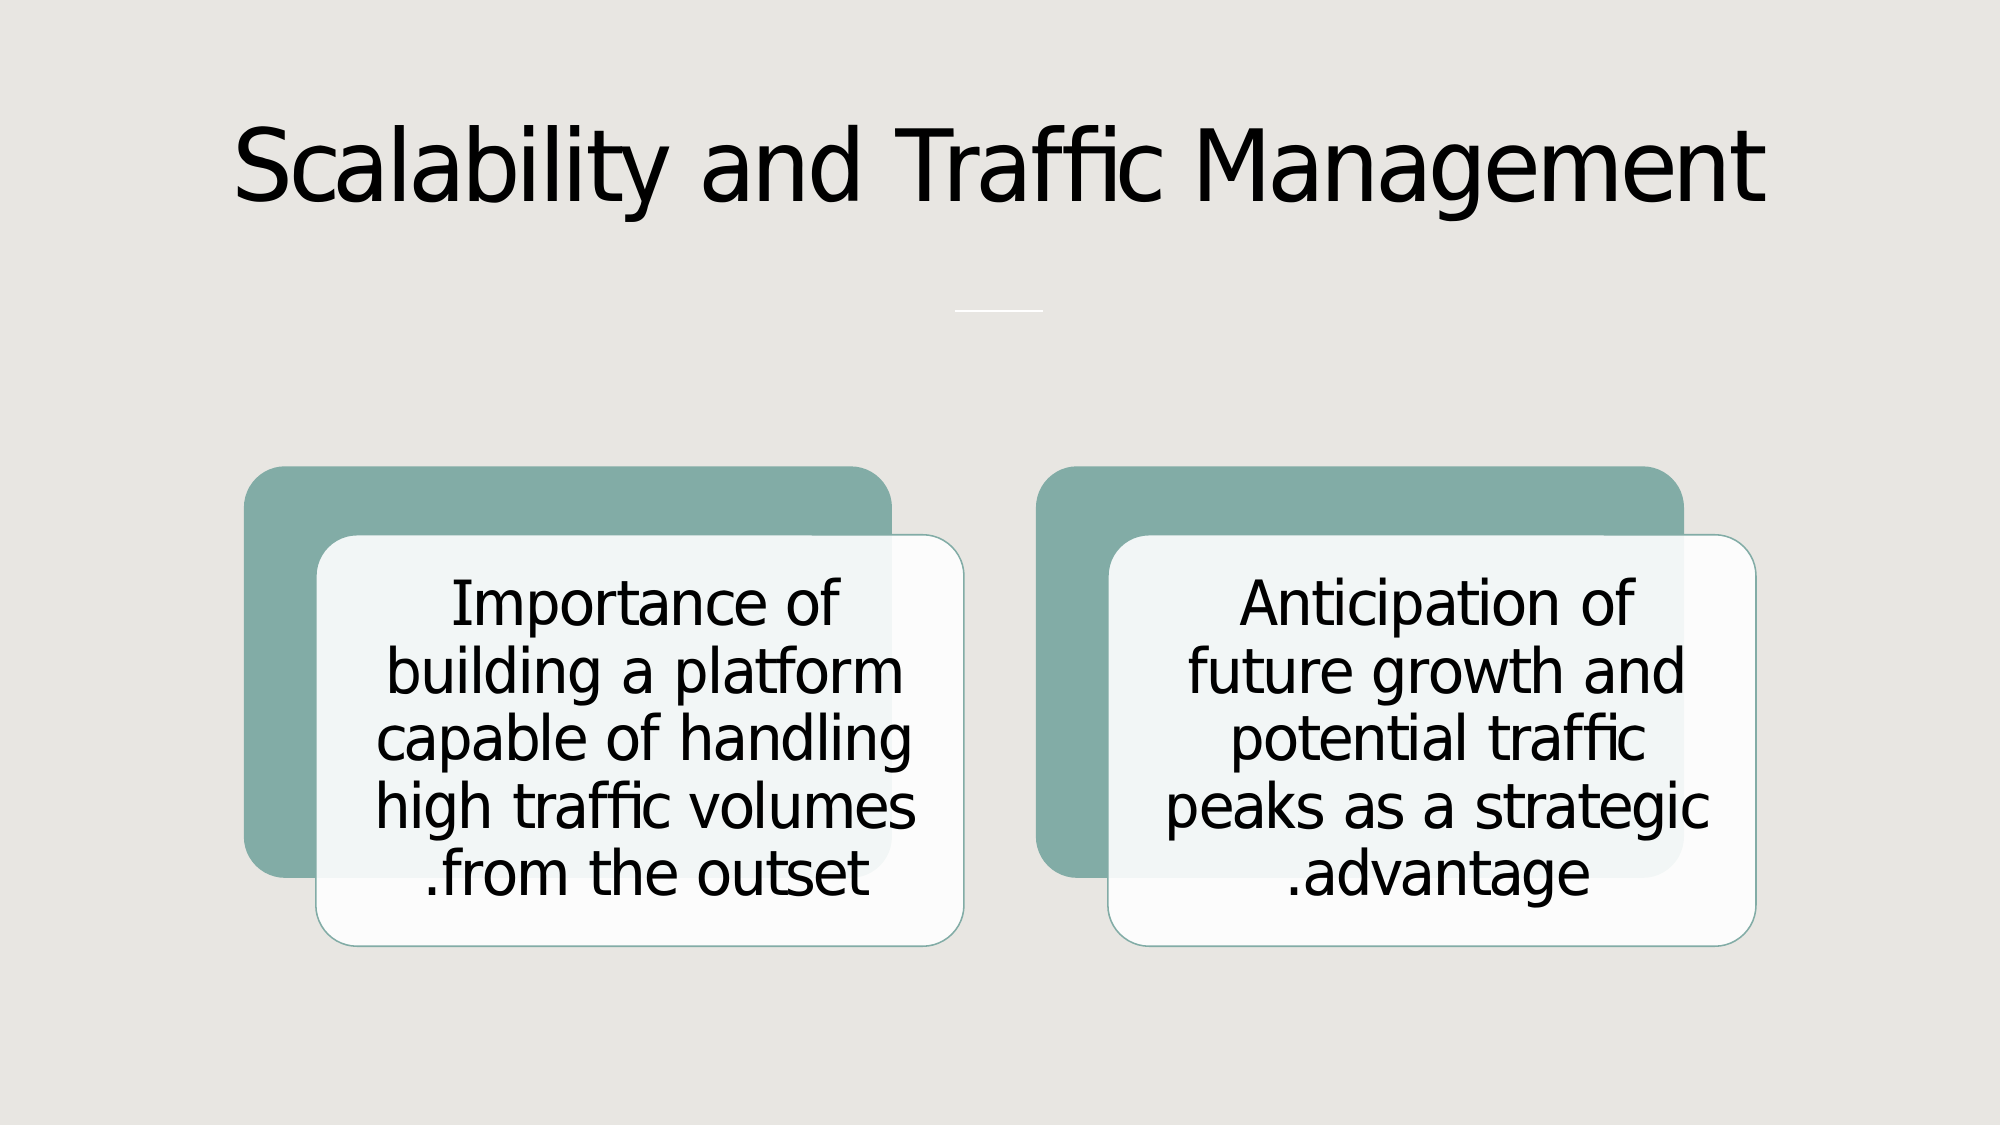

# Scalability and Traffic Management
Importance of building a platform capable of handling high traffic volumes from the outset.
Anticipation of future growth and potential traffic peaks as a strategic advantage.